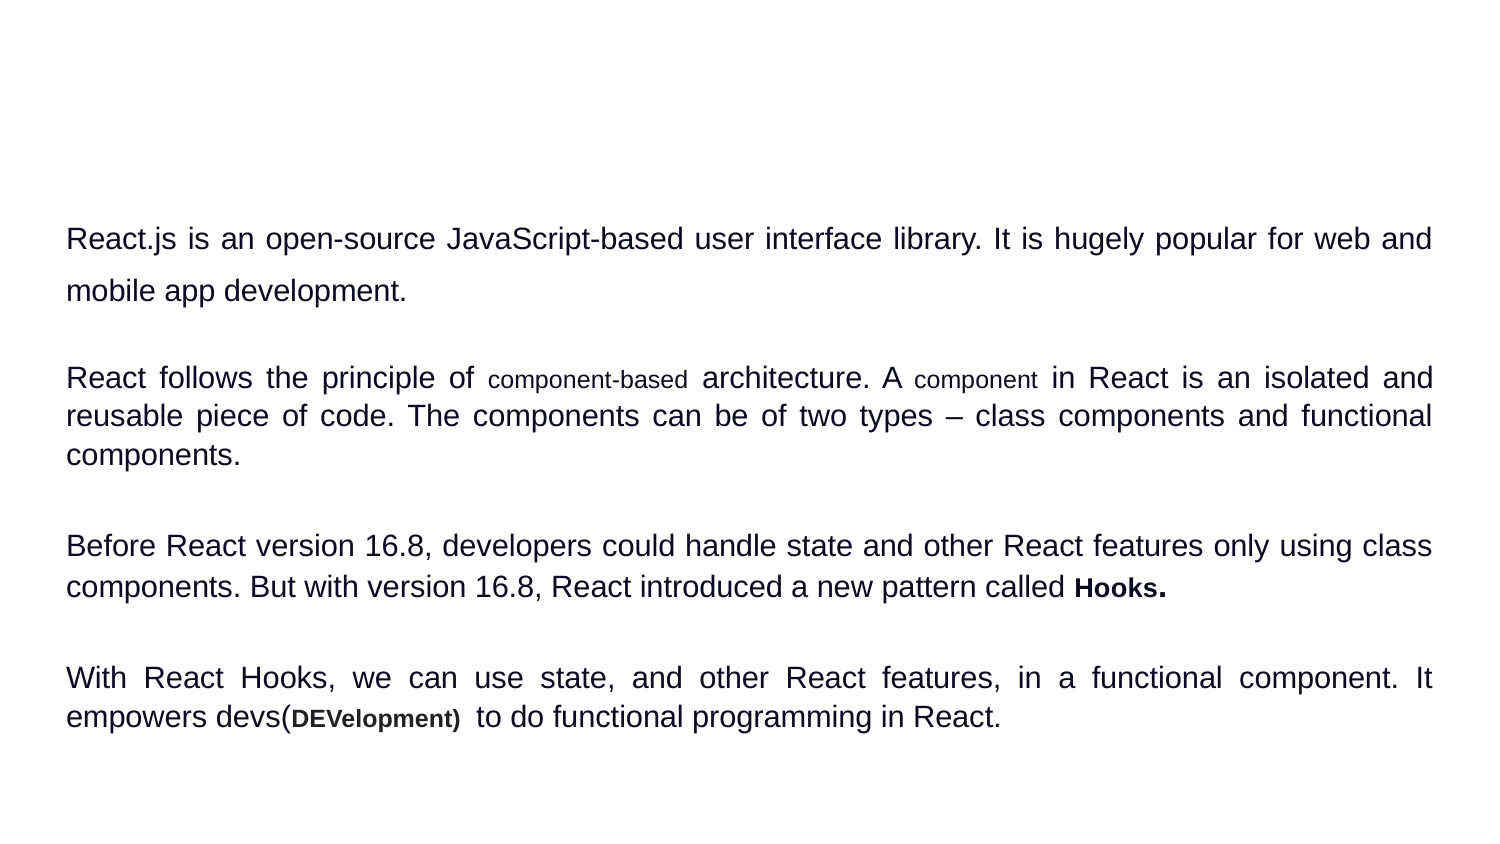

#
React.js is an open-source JavaScript-based user interface library. It is hugely popular for web and mobile app development.
React follows the principle of component-based architecture. A component in React is an isolated and reusable piece of code. The components can be of two types – class components and functional components.
Before React version 16.8, developers could handle state and other React features only using class components. But with version 16.8, React introduced a new pattern called Hooks.
With React Hooks, we can use state, and other React features, in a functional component. It empowers devs(DEVelopment)  to do functional programming in React.